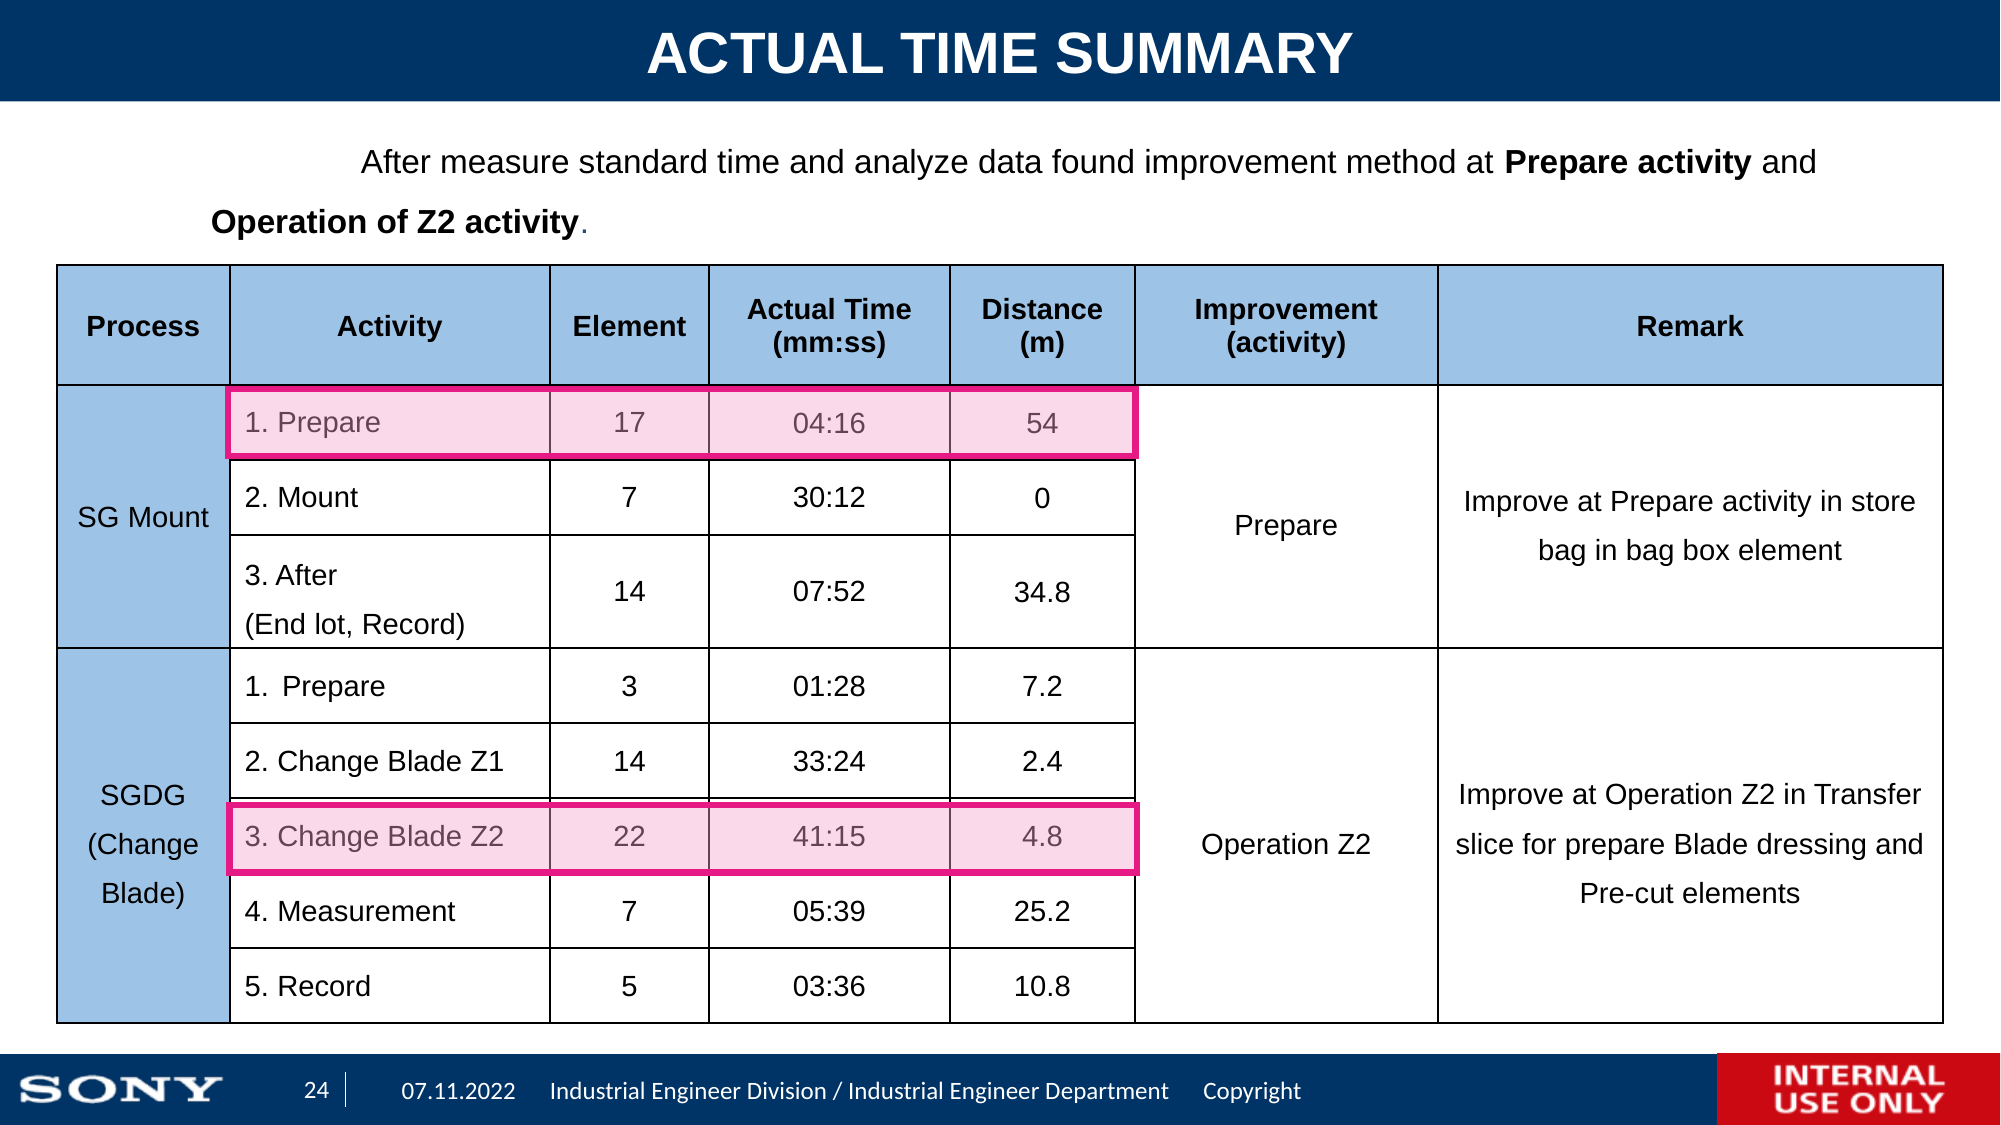

ACTUAL TIME SUMMARY
	After measure standard time and analyze data found improvement method at Prepare activity and Operation of Z2 activity.
| Process | Activity | Element | Actual Time (mm:ss) | Distance (m) | Improvement (activity) | Remark |
| --- | --- | --- | --- | --- | --- | --- |
| SG Mount | 1. Prepare | 17 | 04:16 | 54 | Prepare | Improve at Prepare activity in store bag in bag box element |
|  | 2. Mount | 7 | 30:12 | 0 |  |  |
|  | 3. After (End lot, Record) | 14 | 07:52 | 34.8 |  |  |
| SGDG (Change Blade) | Prepare | 3 | 01:28 | 7.2 | Operation Z2 | Improve at Operation Z2 in Transfer slice for prepare Blade dressing and Pre-cut elements |
|  | 2. Change Blade Z1 | 14 | 33:24 | 2.4 |  |  |
|  | 3. Change Blade Z2 | 22 | 41:15 | 4.8 |  |  |
|  | 4. Measurement | 7 | 05:39 | 25.2 |  |  |
|  | 5. Record | 5 | 03:36 | 10.8 |  |  |